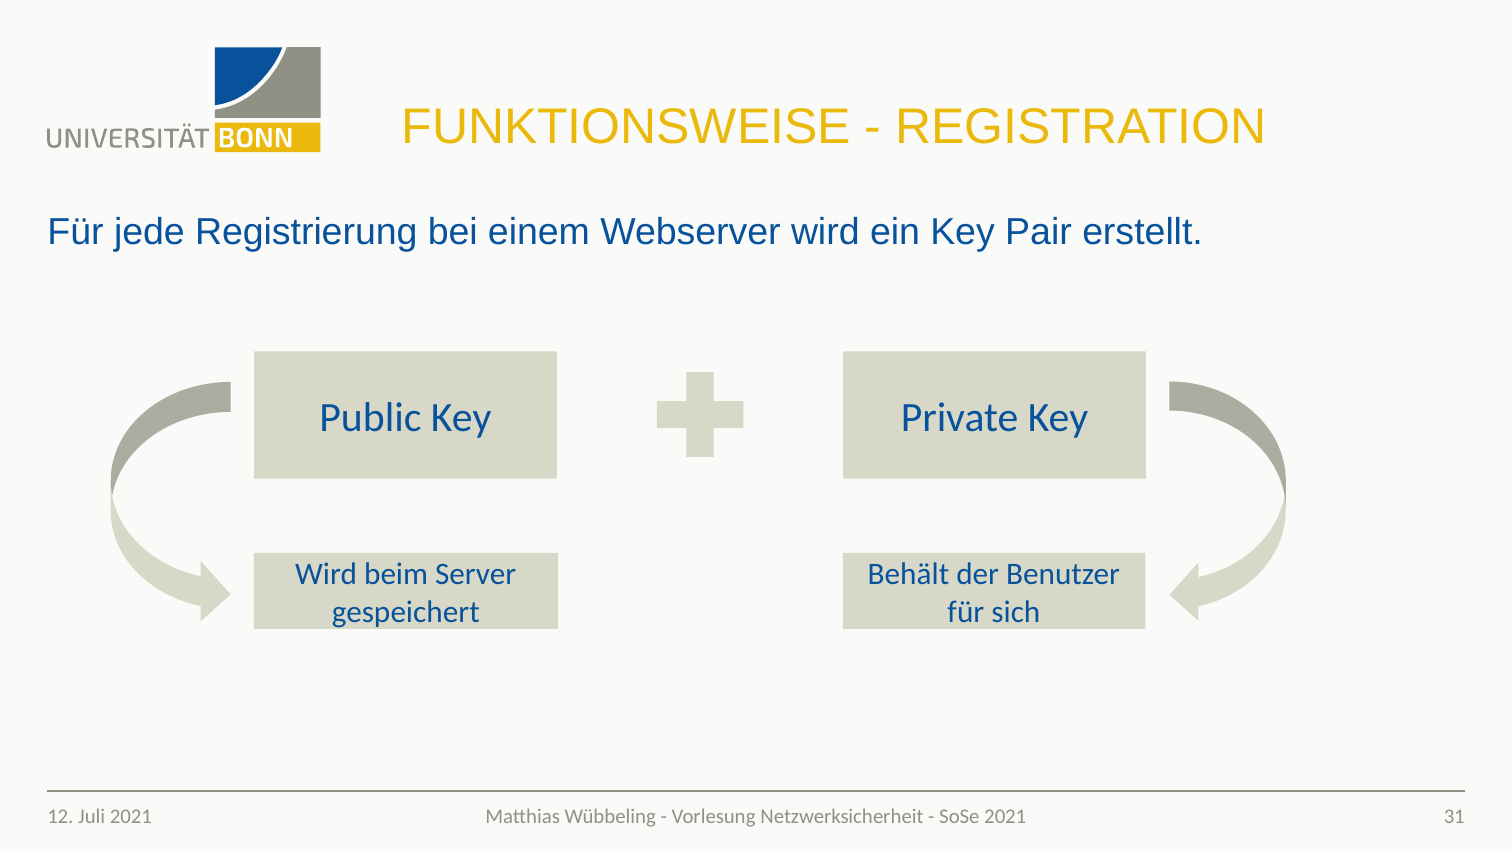

# Funktionsweise - Registration
Für jede Registrierung bei einem Webserver wird ein Key Pair erstellt.
Public Key
Private Key

Wird beim Server gespeichert
Behält der Benutzer für sich
12. Juli 2021
31
Matthias Wübbeling - Vorlesung Netzwerksicherheit - SoSe 2021